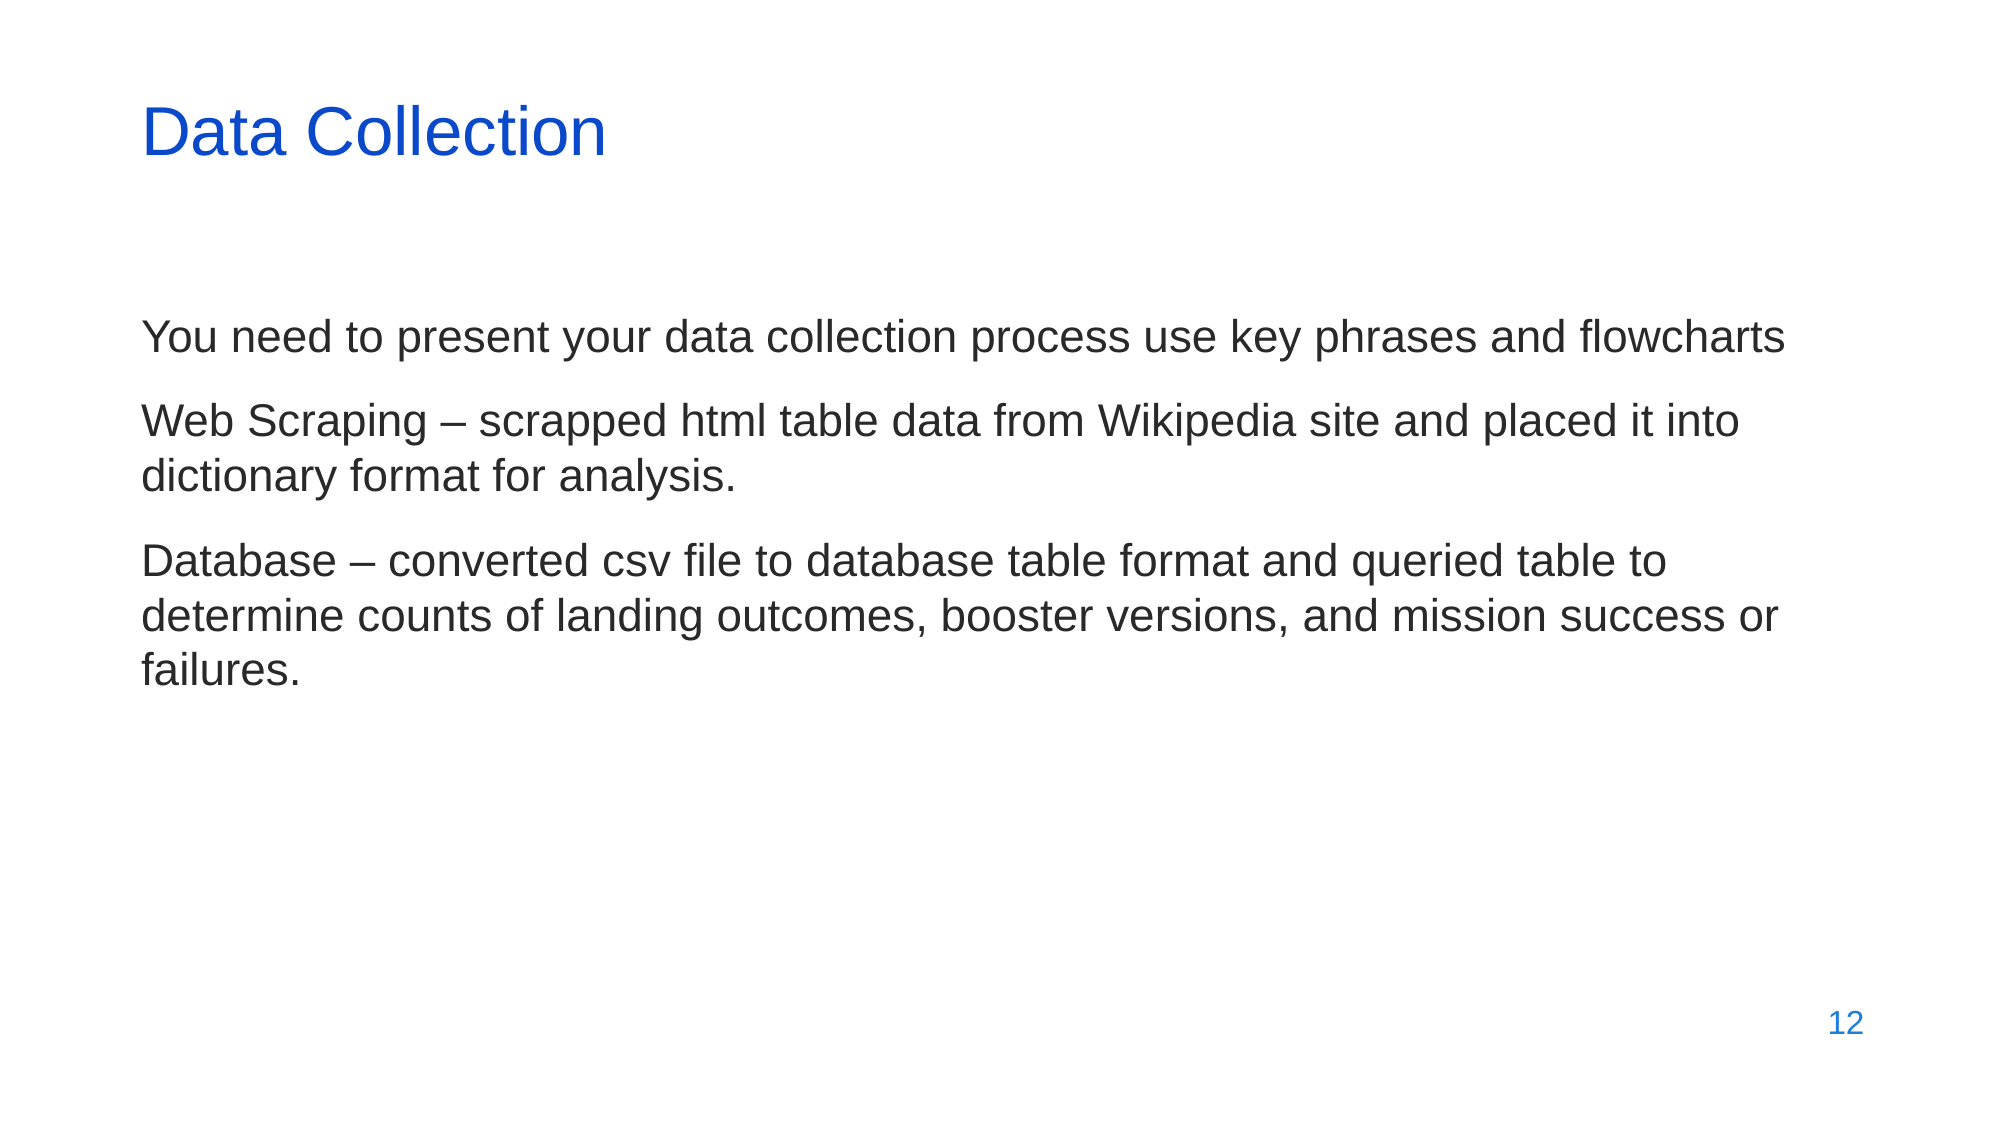

Data Collection
You need to present your data collection process use key phrases and flowcharts
Web Scraping – scrapped html table data from Wikipedia site and placed it into dictionary format for analysis.
Database – converted csv file to database table format and queried table to determine counts of landing outcomes, booster versions, and mission success or failures.

12